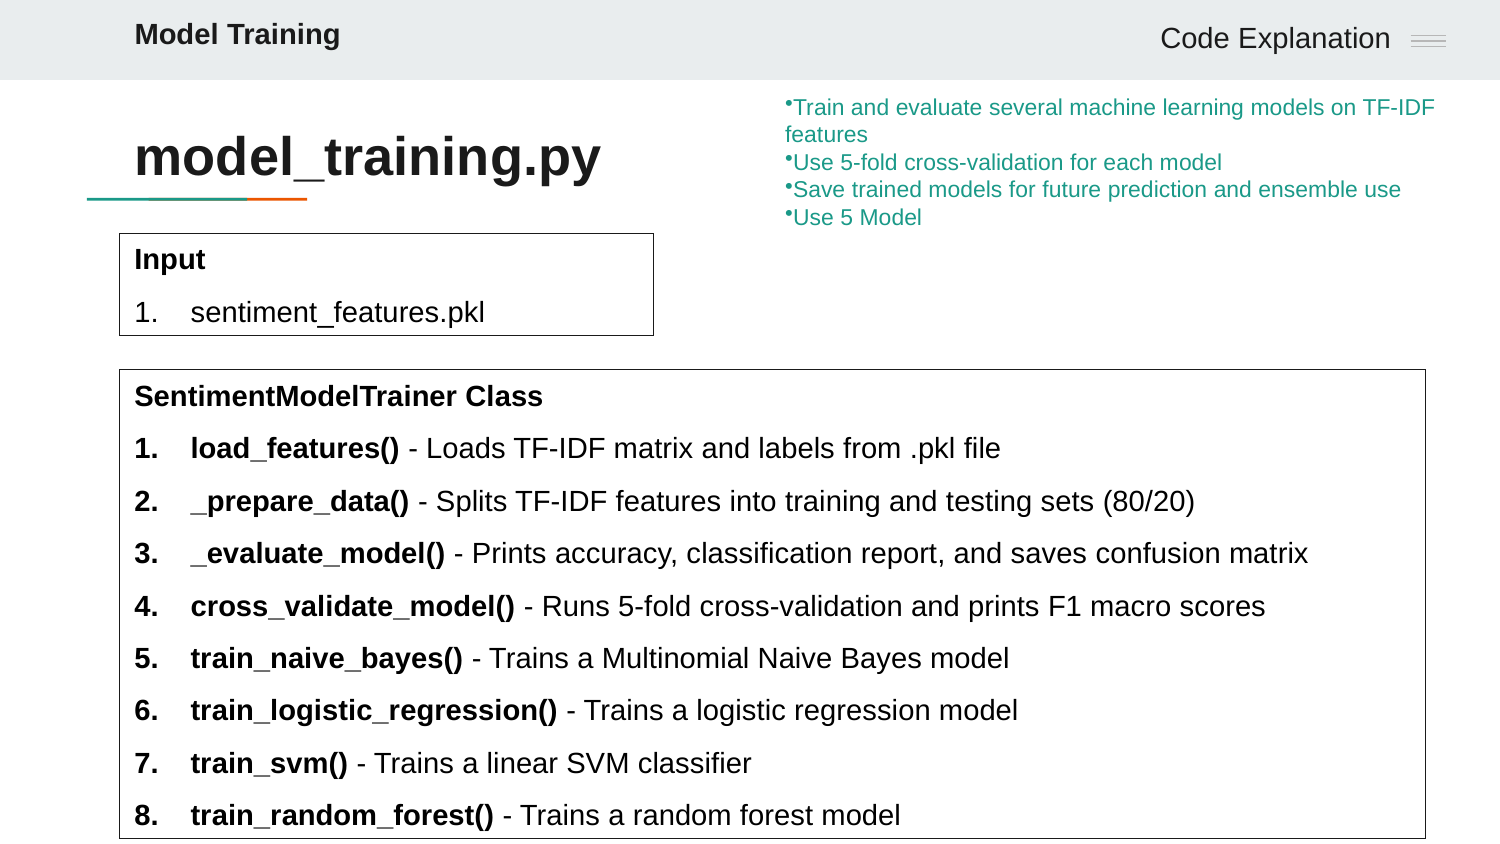

Model Training
Code Explanation
Train and evaluate several machine learning models on TF-IDF features
Use 5-fold cross-validation for each model
Save trained models for future prediction and ensemble use
Use 5 Model
# model_training.py
Input
sentiment_features.pkl
SentimentModelTrainer Class
load_features() - Loads TF-IDF matrix and labels from .pkl file
_prepare_data() - Splits TF-IDF features into training and testing sets (80/20)
_evaluate_model() - Prints accuracy, classification report, and saves confusion matrix
cross_validate_model() - Runs 5-fold cross-validation and prints F1 macro scores
train_naive_bayes() - Trains a Multinomial Naive Bayes model
train_logistic_regression() - Trains a logistic regression model
train_svm() - Trains a linear SVM classifier
train_random_forest() - Trains a random forest model